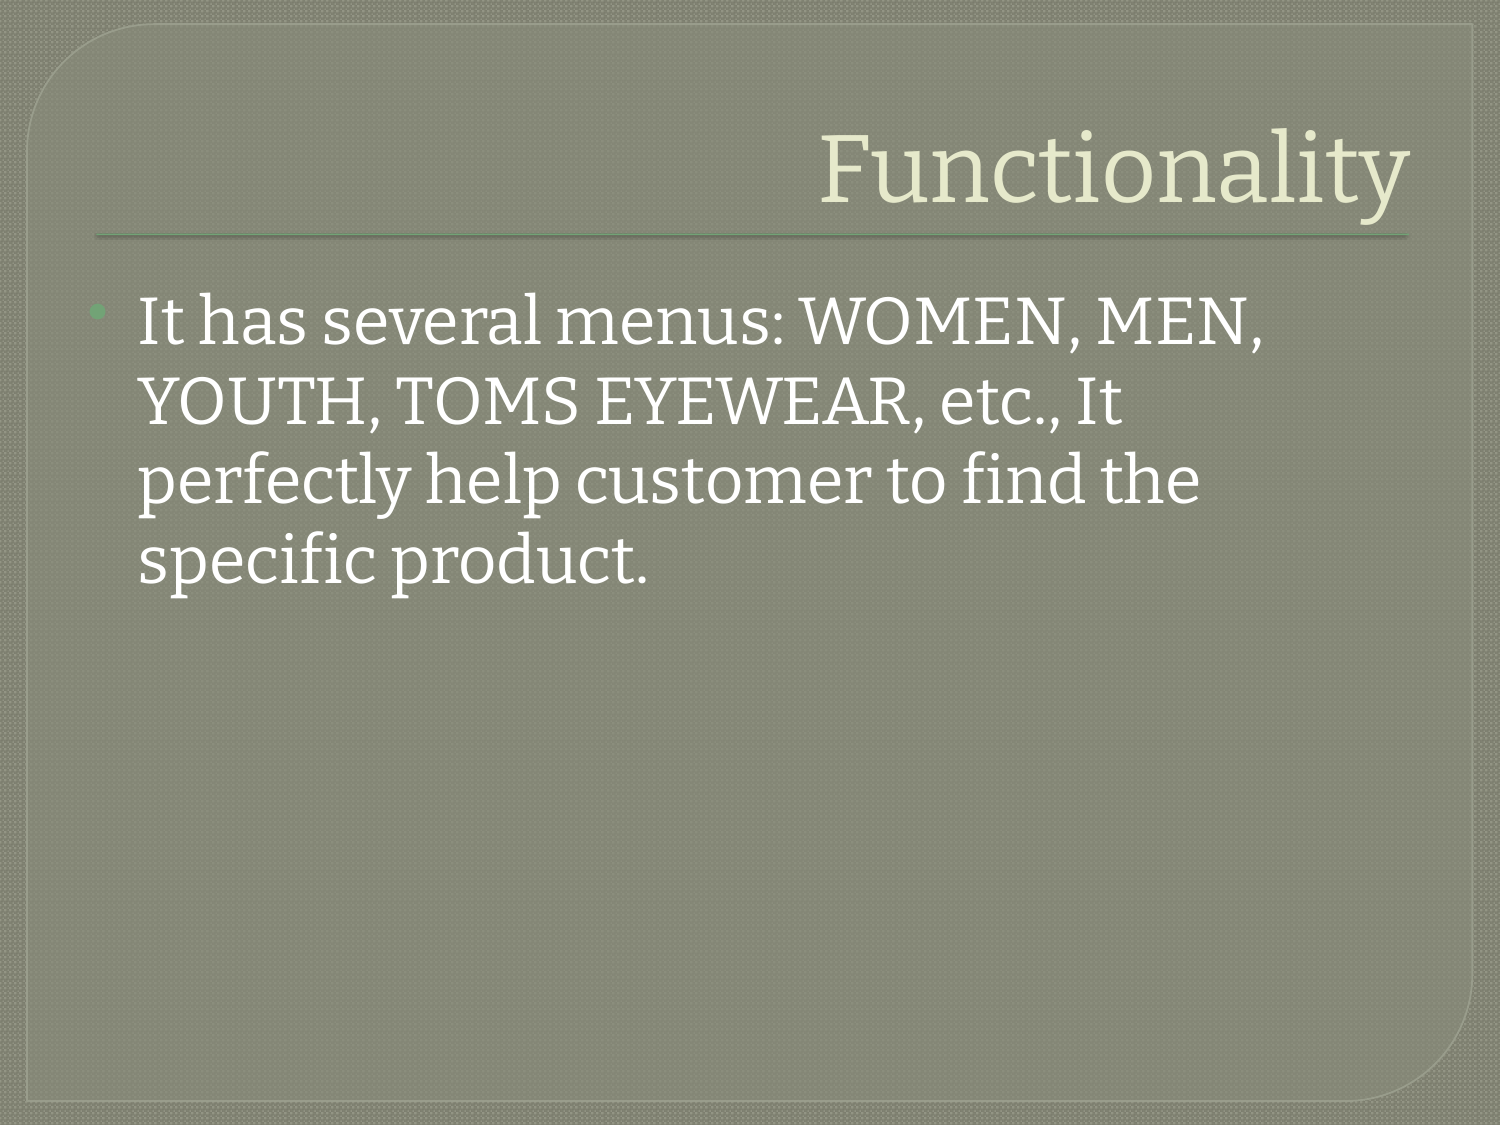

# Functionality
It has several menus: WOMEN, MEN, YOUTH, TOMS EYEWEAR, etc., It perfectly help customer to find the specific product.